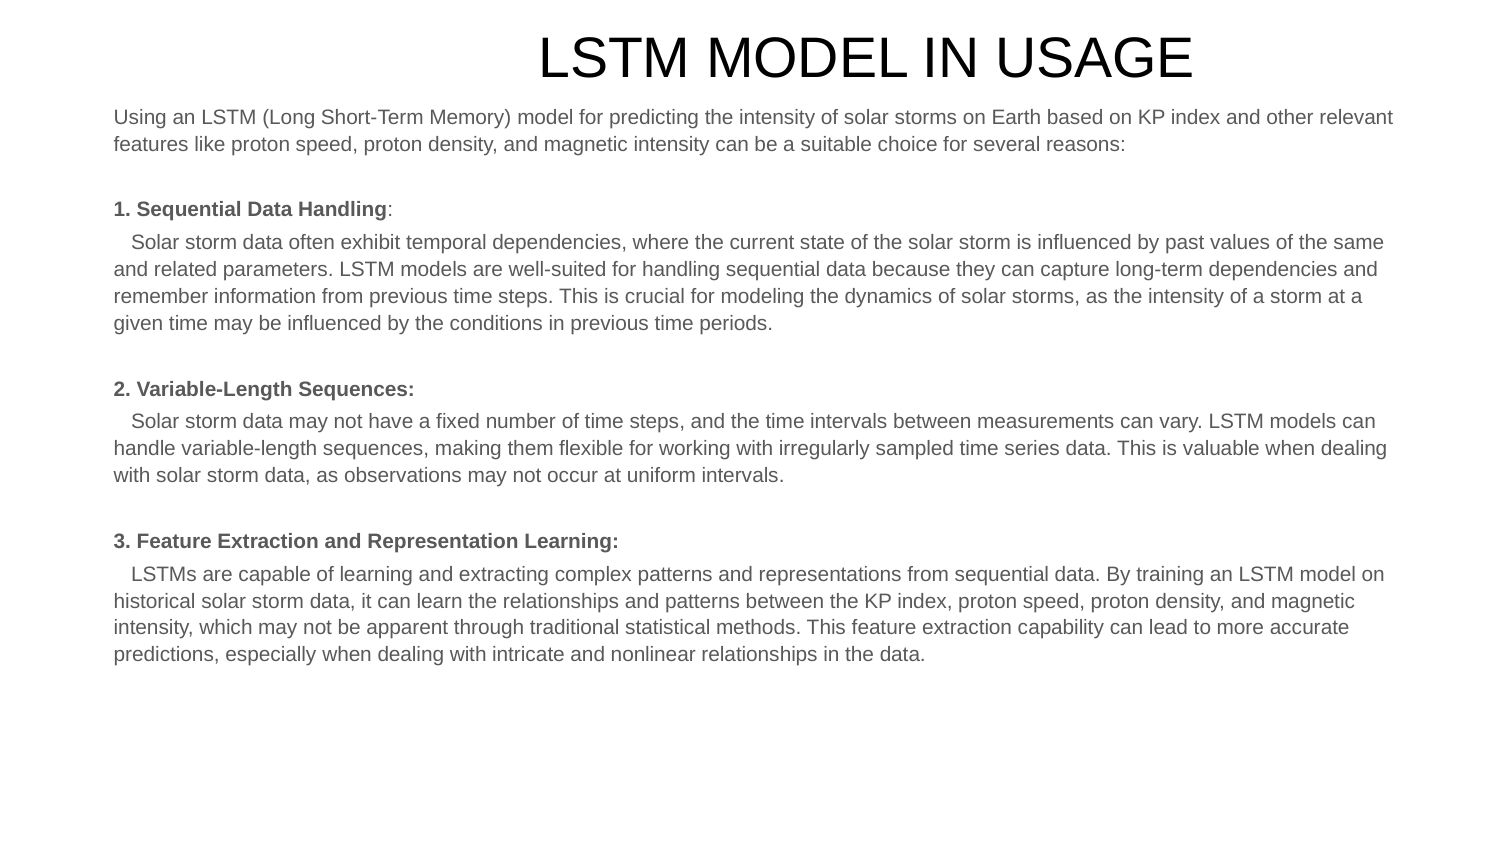

# LSTM MODEL IN USAGE
Using an LSTM (Long Short-Term Memory) model for predicting the intensity of solar storms on Earth based on KP index and other relevant features like proton speed, proton density, and magnetic intensity can be a suitable choice for several reasons:

1. Sequential Data Handling:
   Solar storm data often exhibit temporal dependencies, where the current state of the solar storm is influenced by past values of the same and related parameters. LSTM models are well-suited for handling sequential data because they can capture long-term dependencies and remember information from previous time steps. This is crucial for modeling the dynamics of solar storms, as the intensity of a storm at a given time may be influenced by the conditions in previous time periods.

2. Variable-Length Sequences:
   Solar storm data may not have a fixed number of time steps, and the time intervals between measurements can vary. LSTM models can handle variable-length sequences, making them flexible for working with irregularly sampled time series data. This is valuable when dealing with solar storm data, as observations may not occur at uniform intervals.

3. Feature Extraction and Representation Learning:
   LSTMs are capable of learning and extracting complex patterns and representations from sequential data. By training an LSTM model on historical solar storm data, it can learn the relationships and patterns between the KP index, proton speed, proton density, and magnetic intensity, which may not be apparent through traditional statistical methods. This feature extraction capability can lead to more accurate predictions, especially when dealing with intricate and nonlinear relationships in the data.